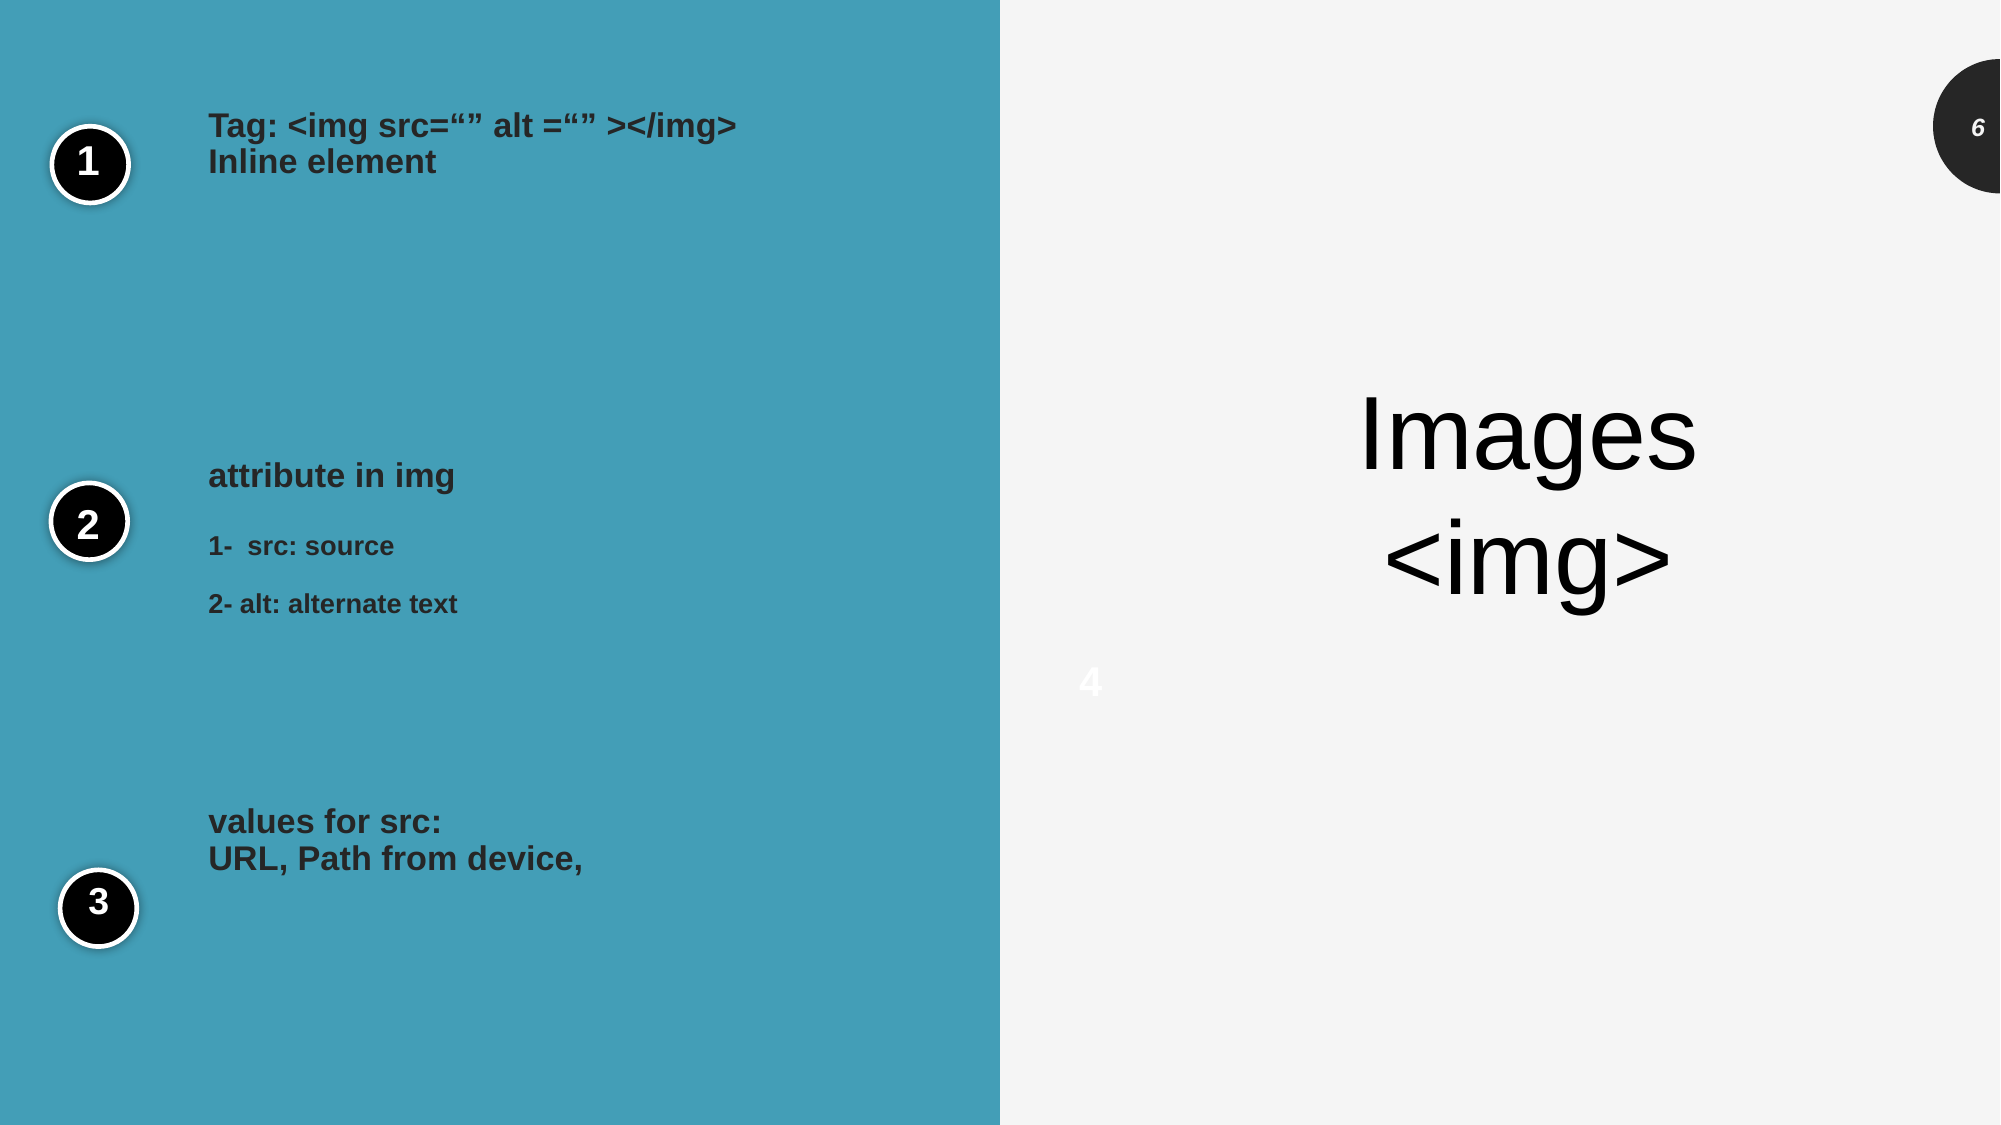

6
# Tag: <img src=“” alt =“” ></img> Inline element attribute in img 1-  src: source 2- alt: alternate text values for src: URL, Path from device,

1
Images <img>

2
4

3